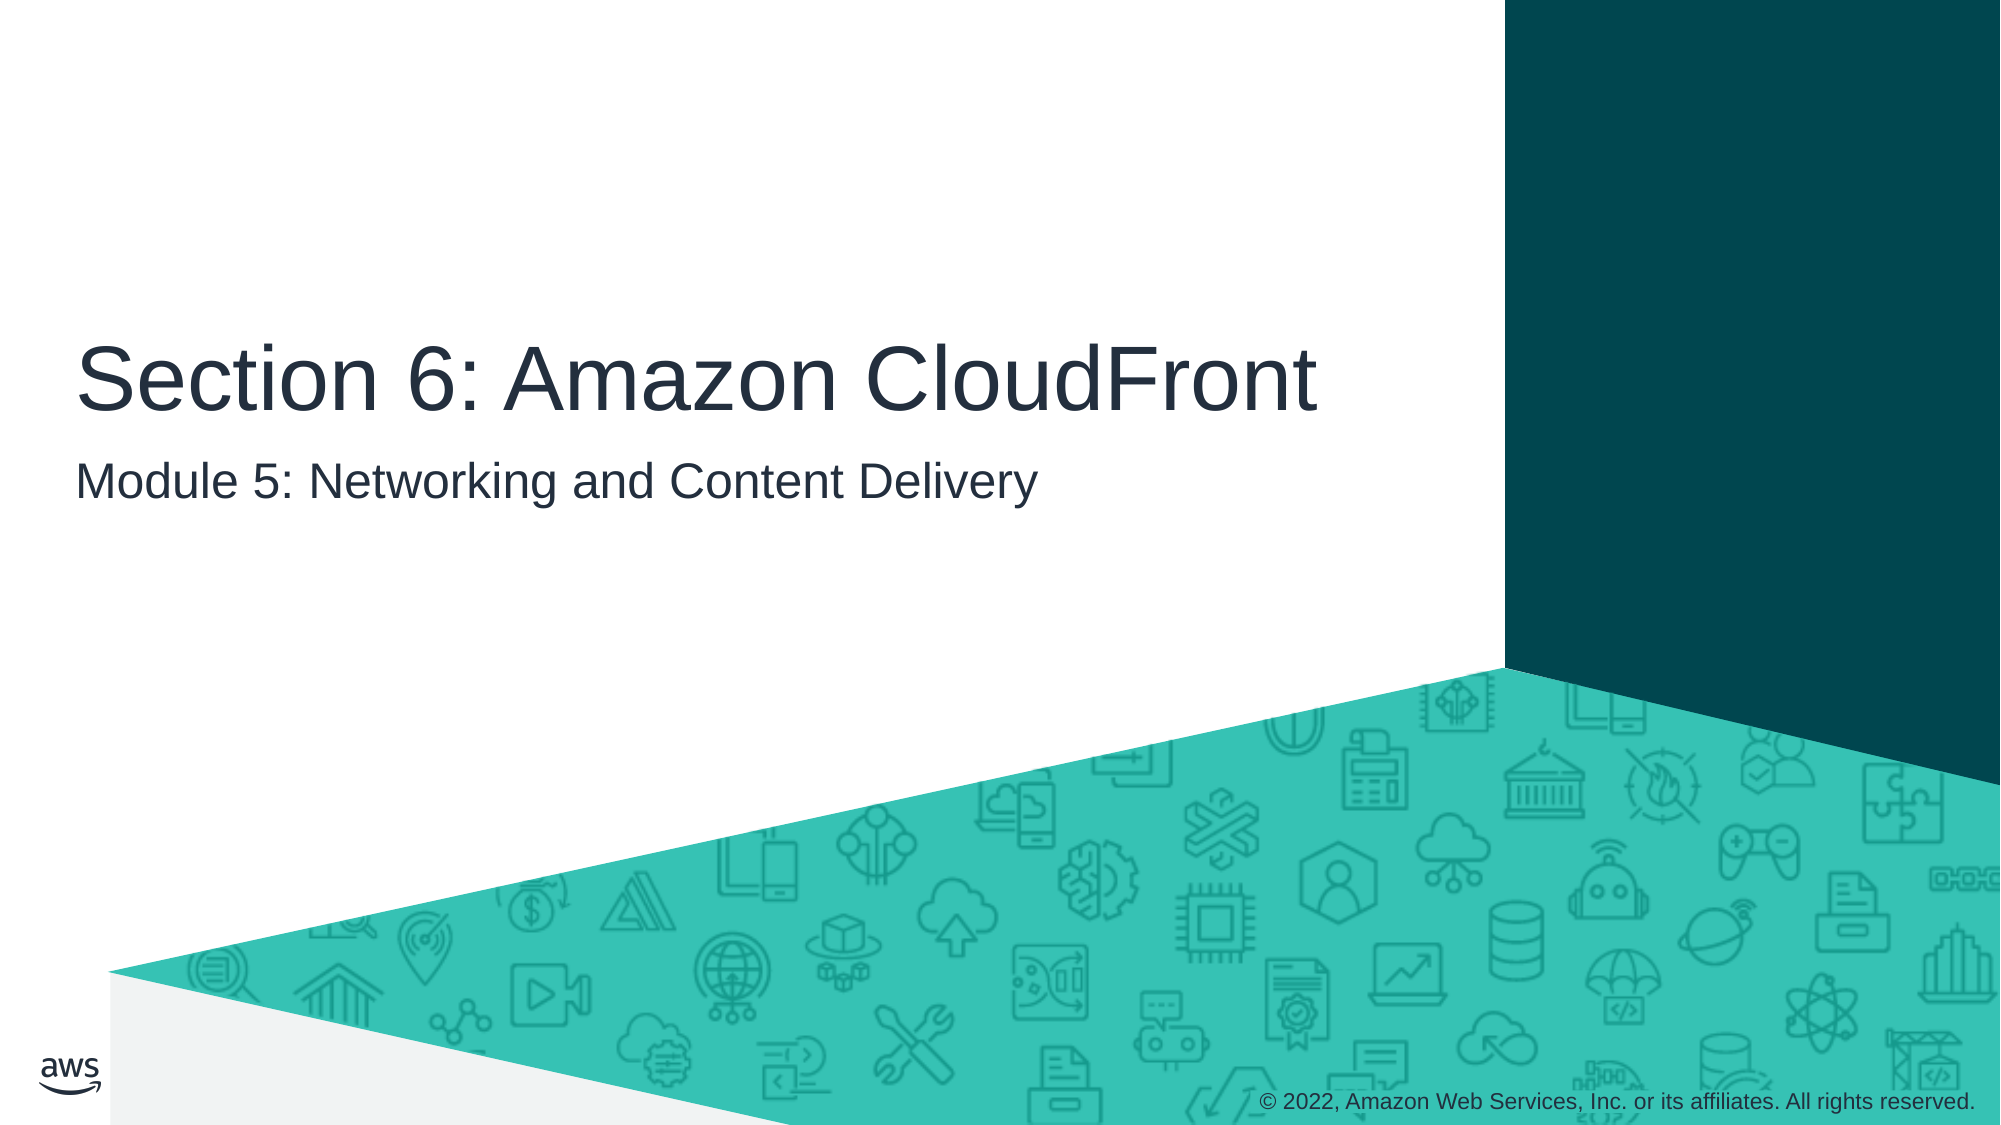

# Section 6: Amazon CloudFront
Module 5: Networking and Content Delivery